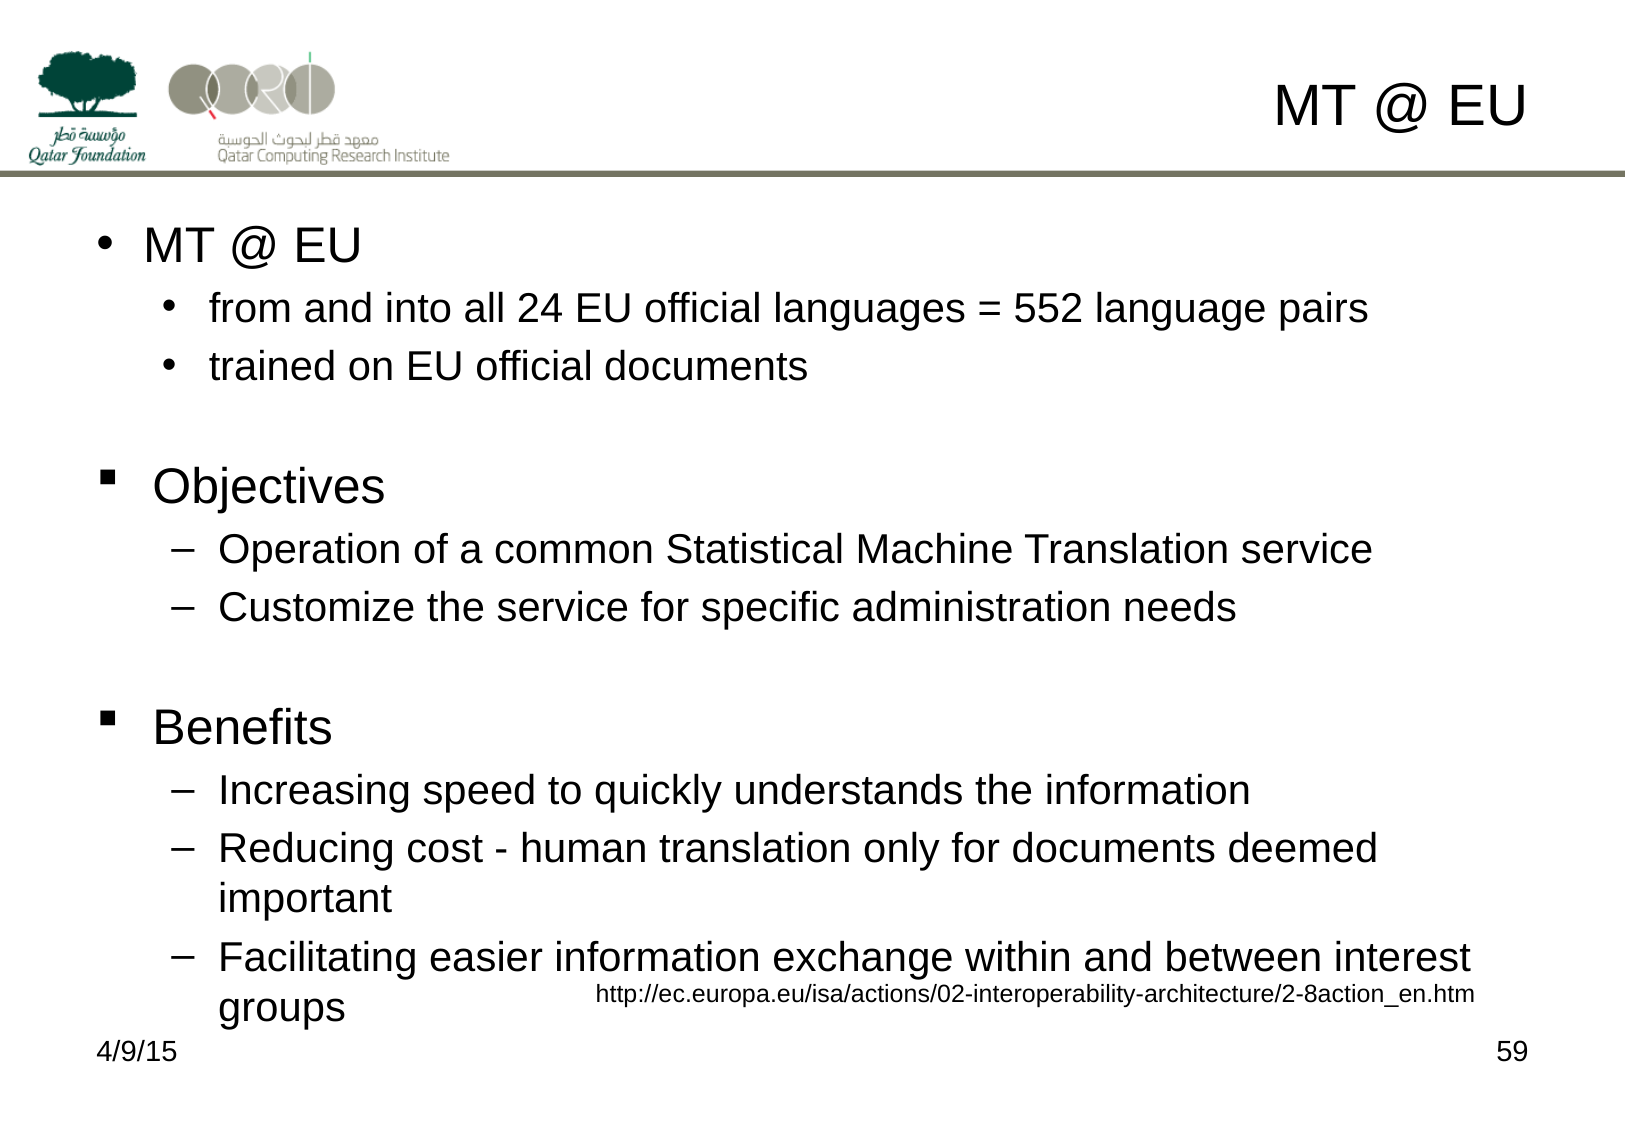

# MT @ EU
MT @ EU
from and into all 24 EU official languages = 552 language pairs
trained on EU official documents

Objectives
Operation of a common Statistical Machine Translation service
Customize the service for specific administration needs

Benefits
Increasing speed to quickly understands the information
Reducing cost - human translation only for documents deemed important
Facilitating easier information exchange within and between interest groups
http://ec.europa.eu/isa/actions/02-interoperability-architecture/2-8action_en.htm
4/9/15
59